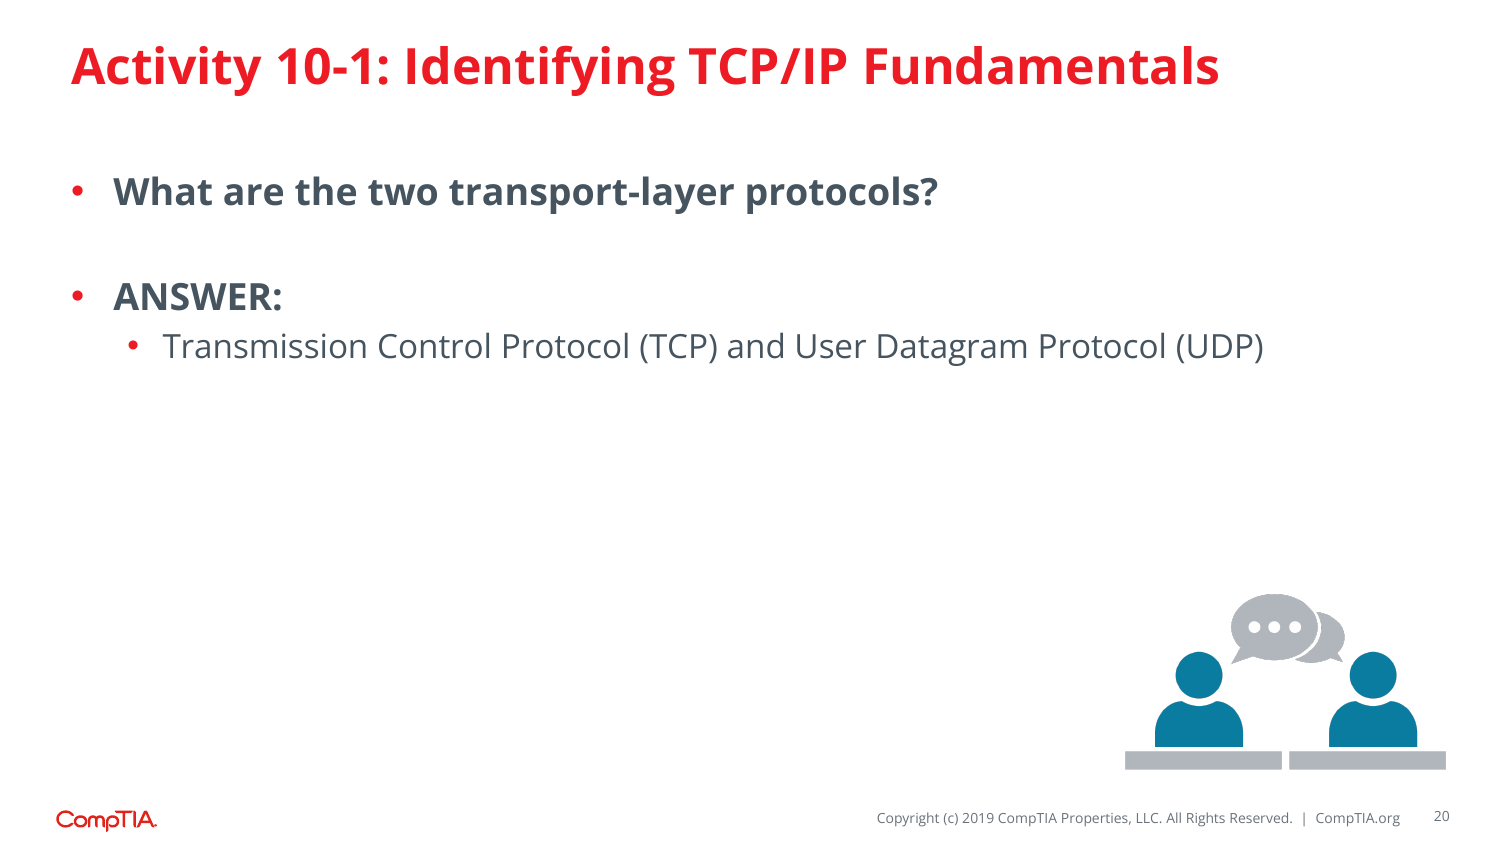

# Activity 10-1: Identifying TCP/IP Fundamentals
What are the two transport-layer protocols?

ANSWER:
Transmission Control Protocol (TCP) and User Datagram Protocol (UDP)

20